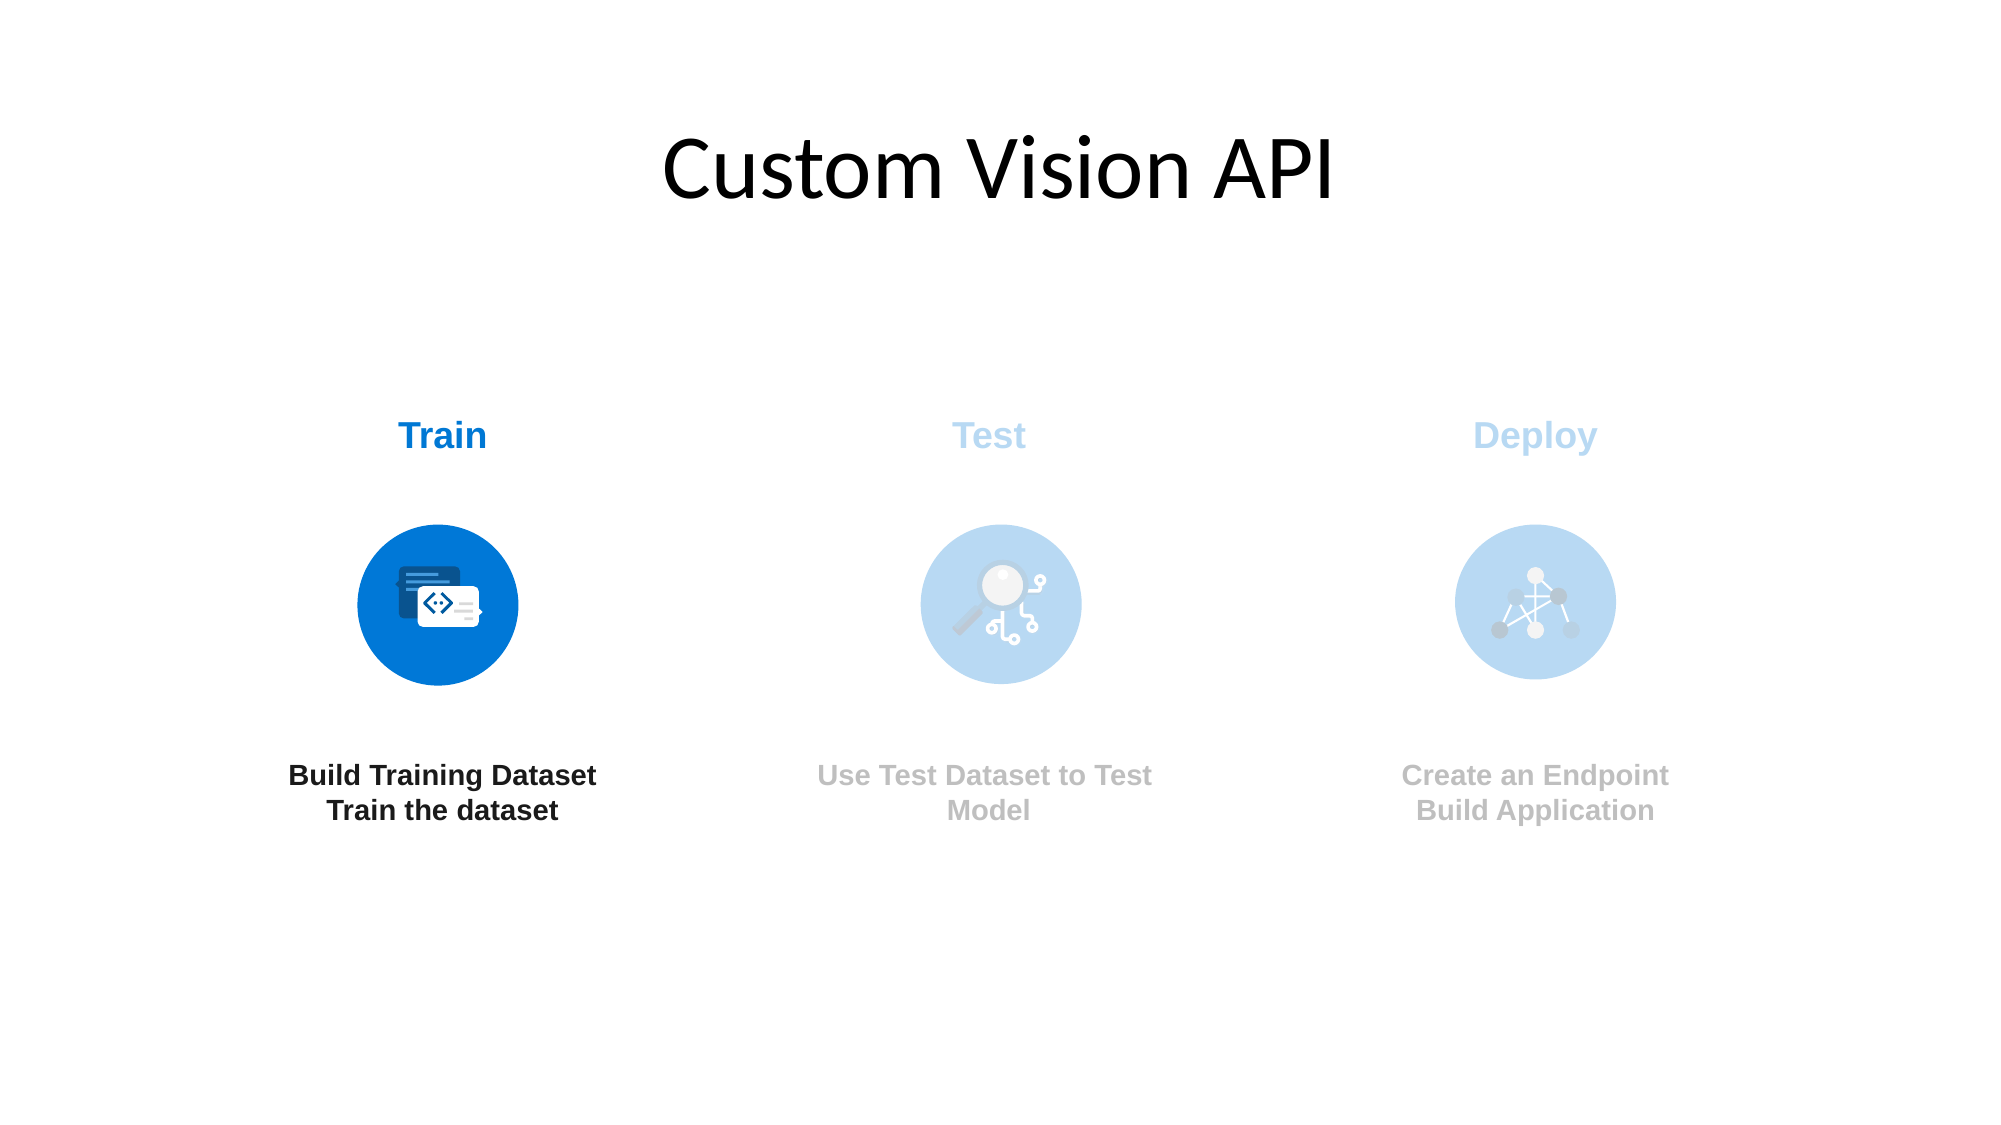

# Custom Vision API

Train
Test
Deploy

Build Training Dataset
Train the dataset
Use Test Dataset to Test
Model
Create an Endpoint
Build Application